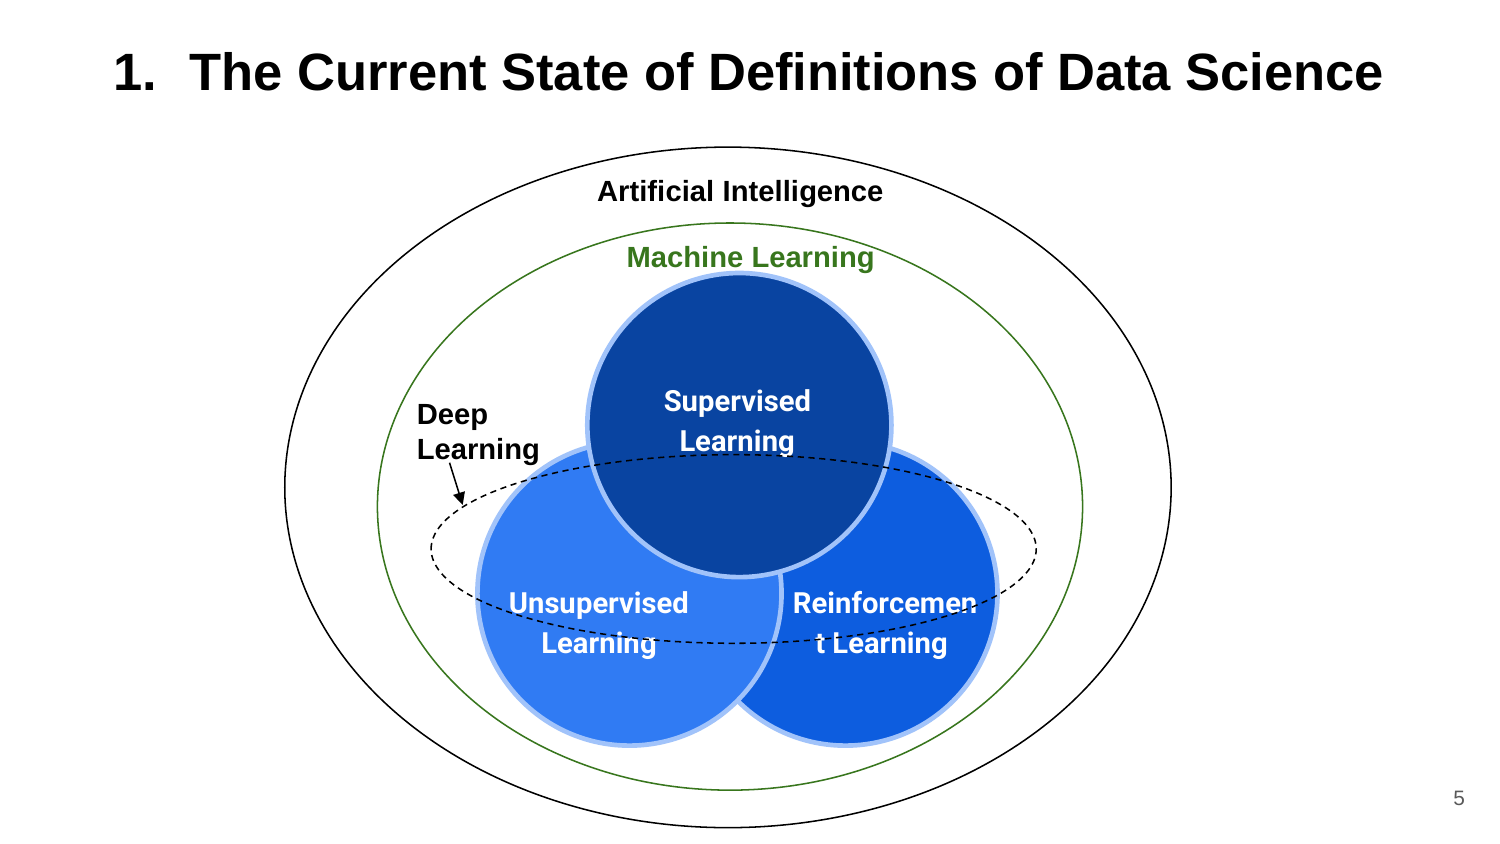

# The Current State of Definitions of Data Science

Artificial Intelligence

Machine Learning

Supervised Learning
Deep
Learning

Unsupervised Learning

Reinforcement Learning

5